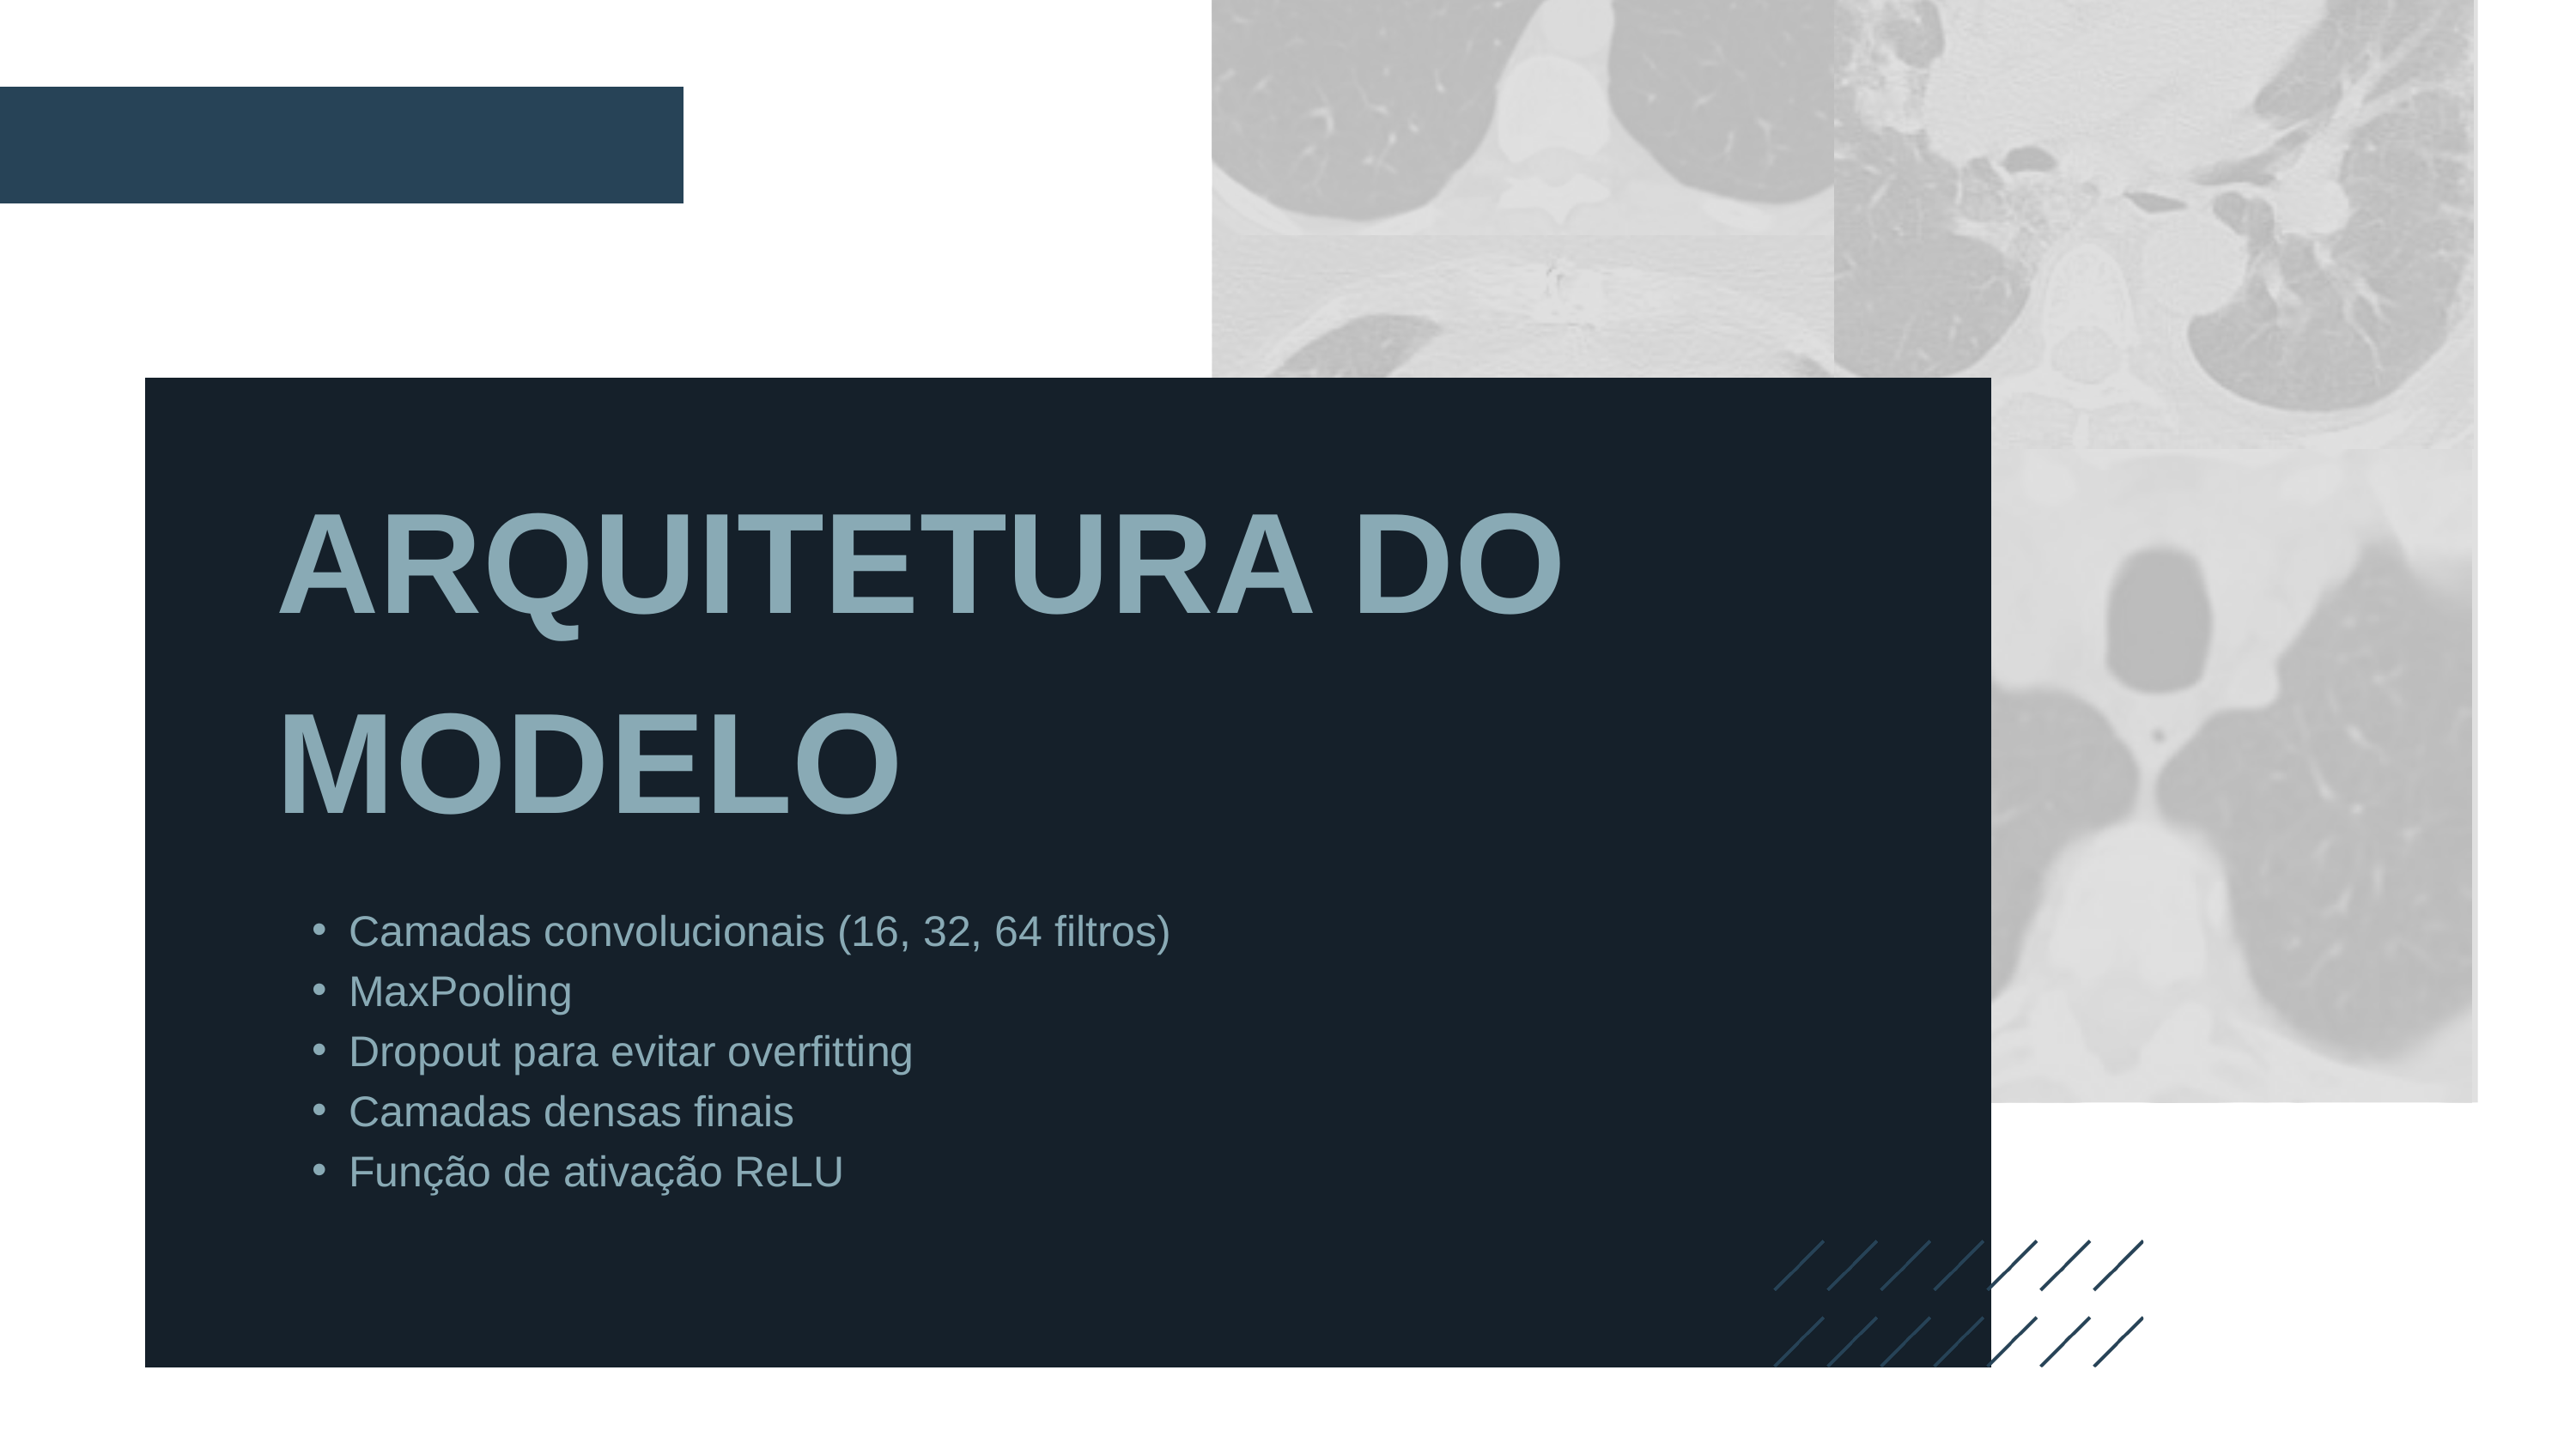

ARQUITETURA DO MODELO
Camadas convolucionais (16, 32, 64 filtros)
MaxPooling
Dropout para evitar overfitting
Camadas densas finais
Função de ativação ReLU